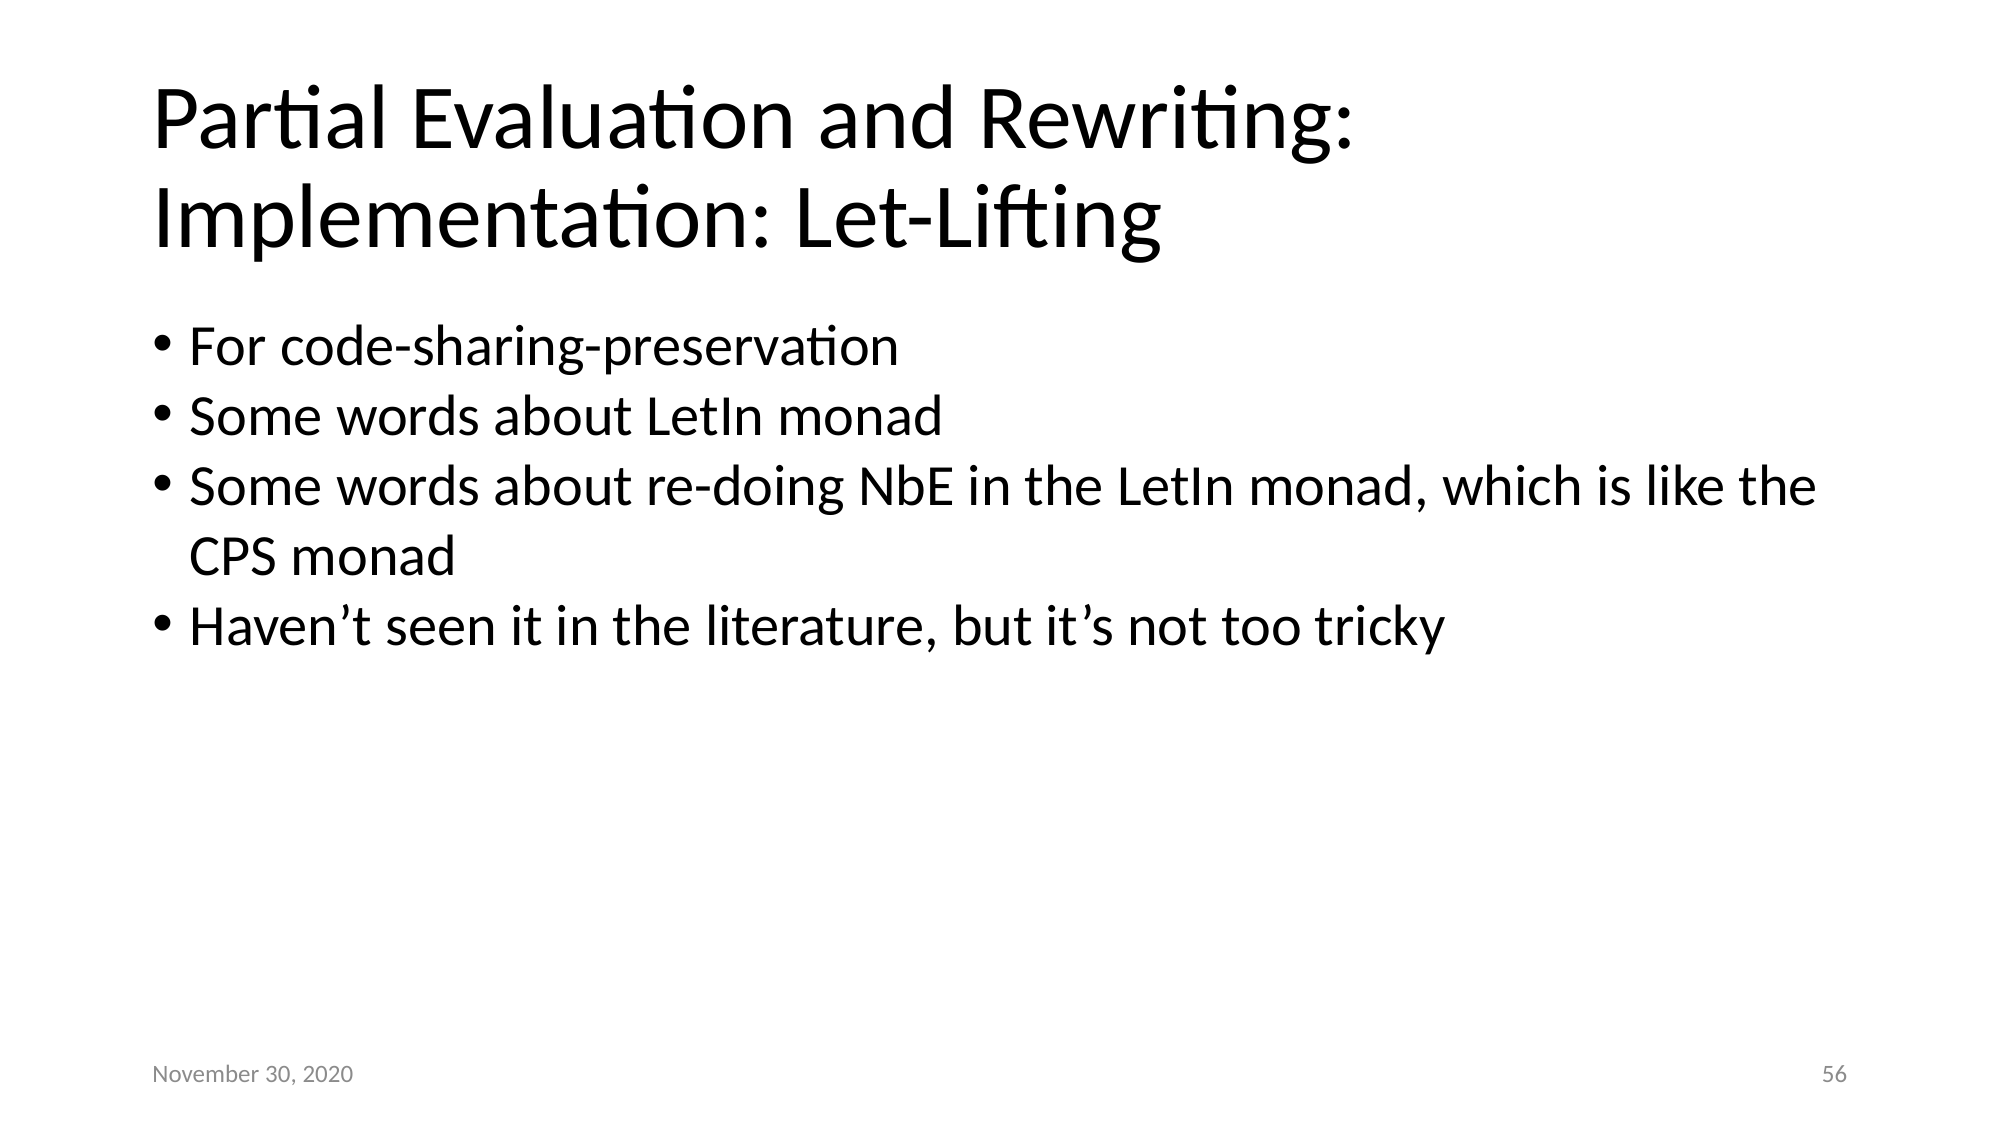

# Partial Evaluation and Rewriting: Implementation: Let-Lifting
For code-sharing-preservation
Some words about LetIn monad
Some words about re-doing NbE in the LetIn monad, which is like the CPS monad
Haven’t seen it in the literature, but it’s not too tricky
November 30, 2020
56